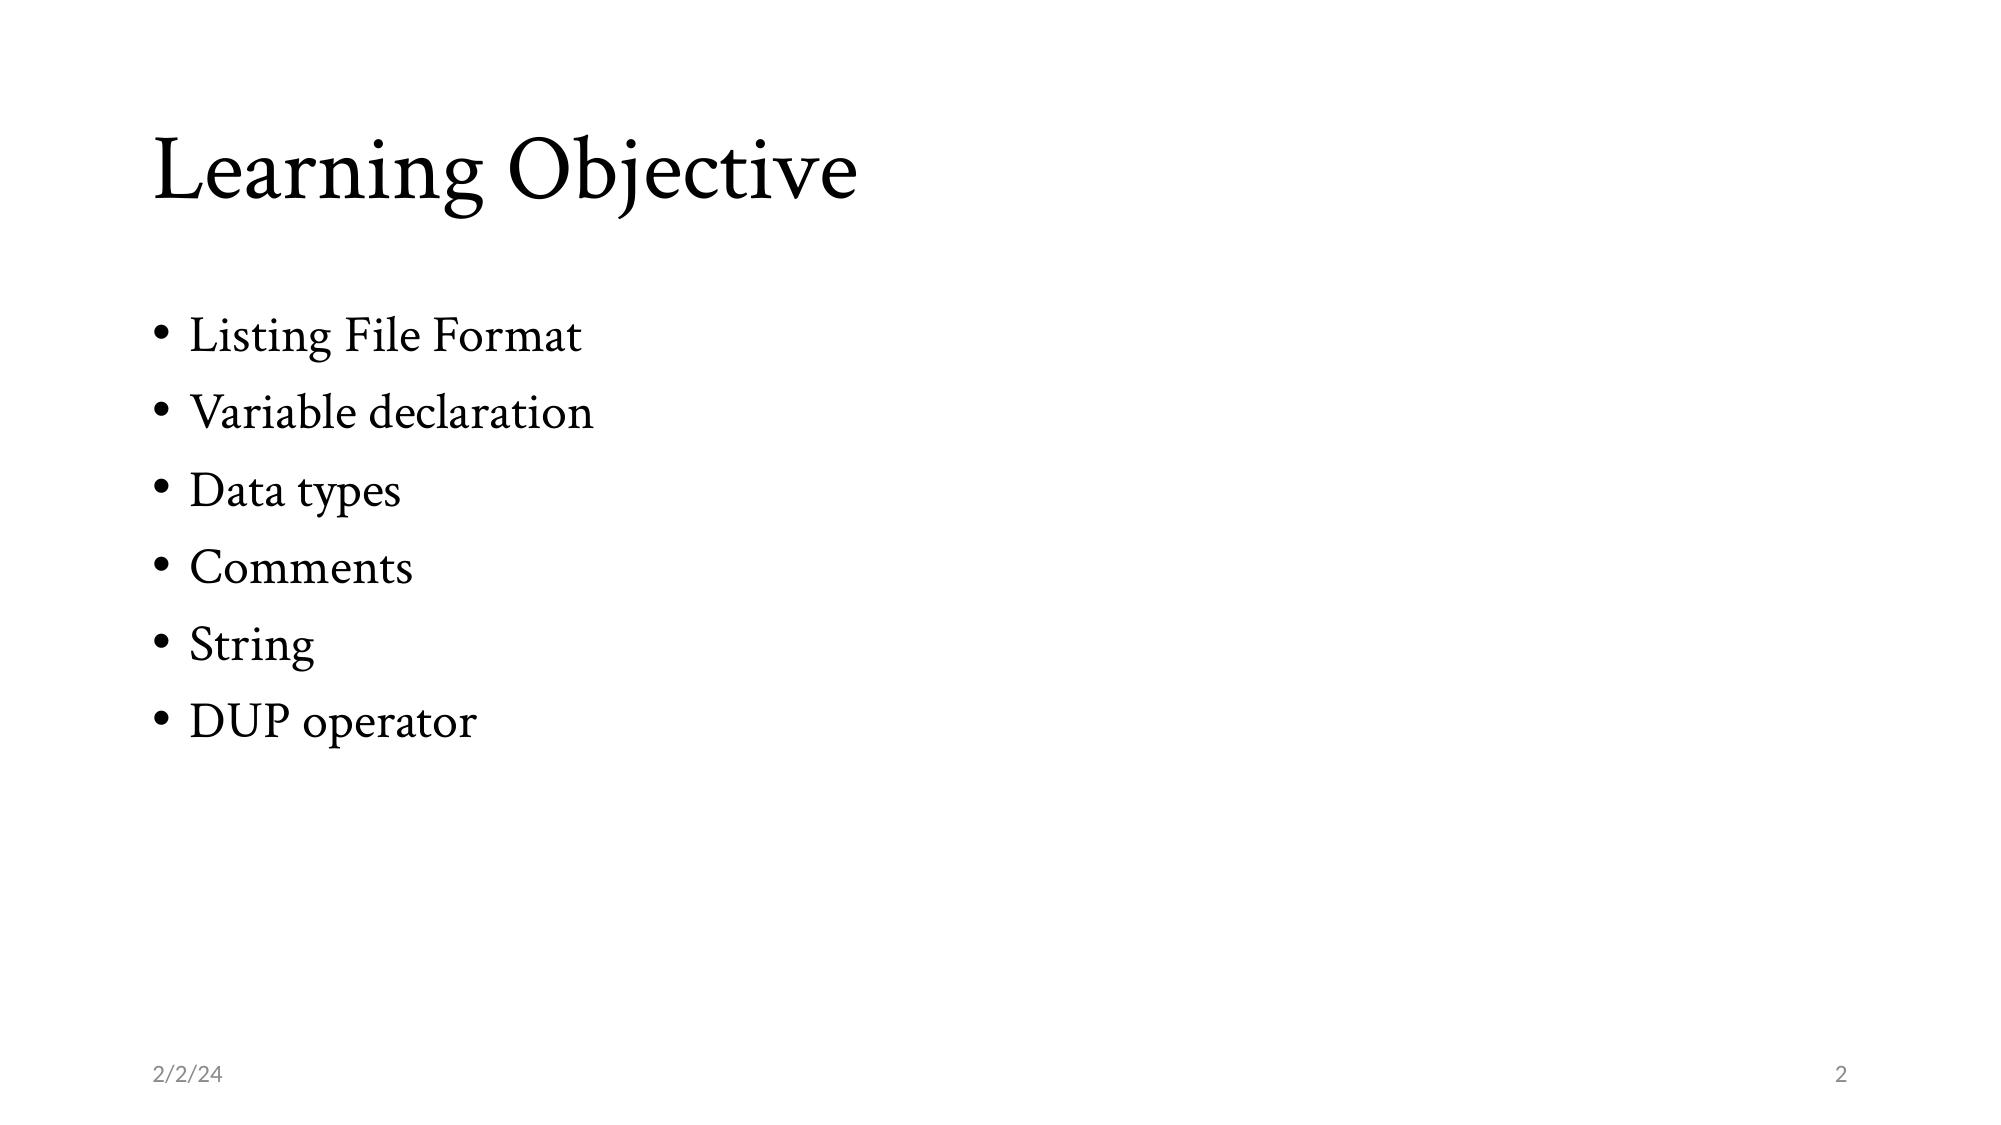

# Learning Objective
Listing File Format
Variable declaration
Data types
Comments
String
DUP operator

2/2/24
2